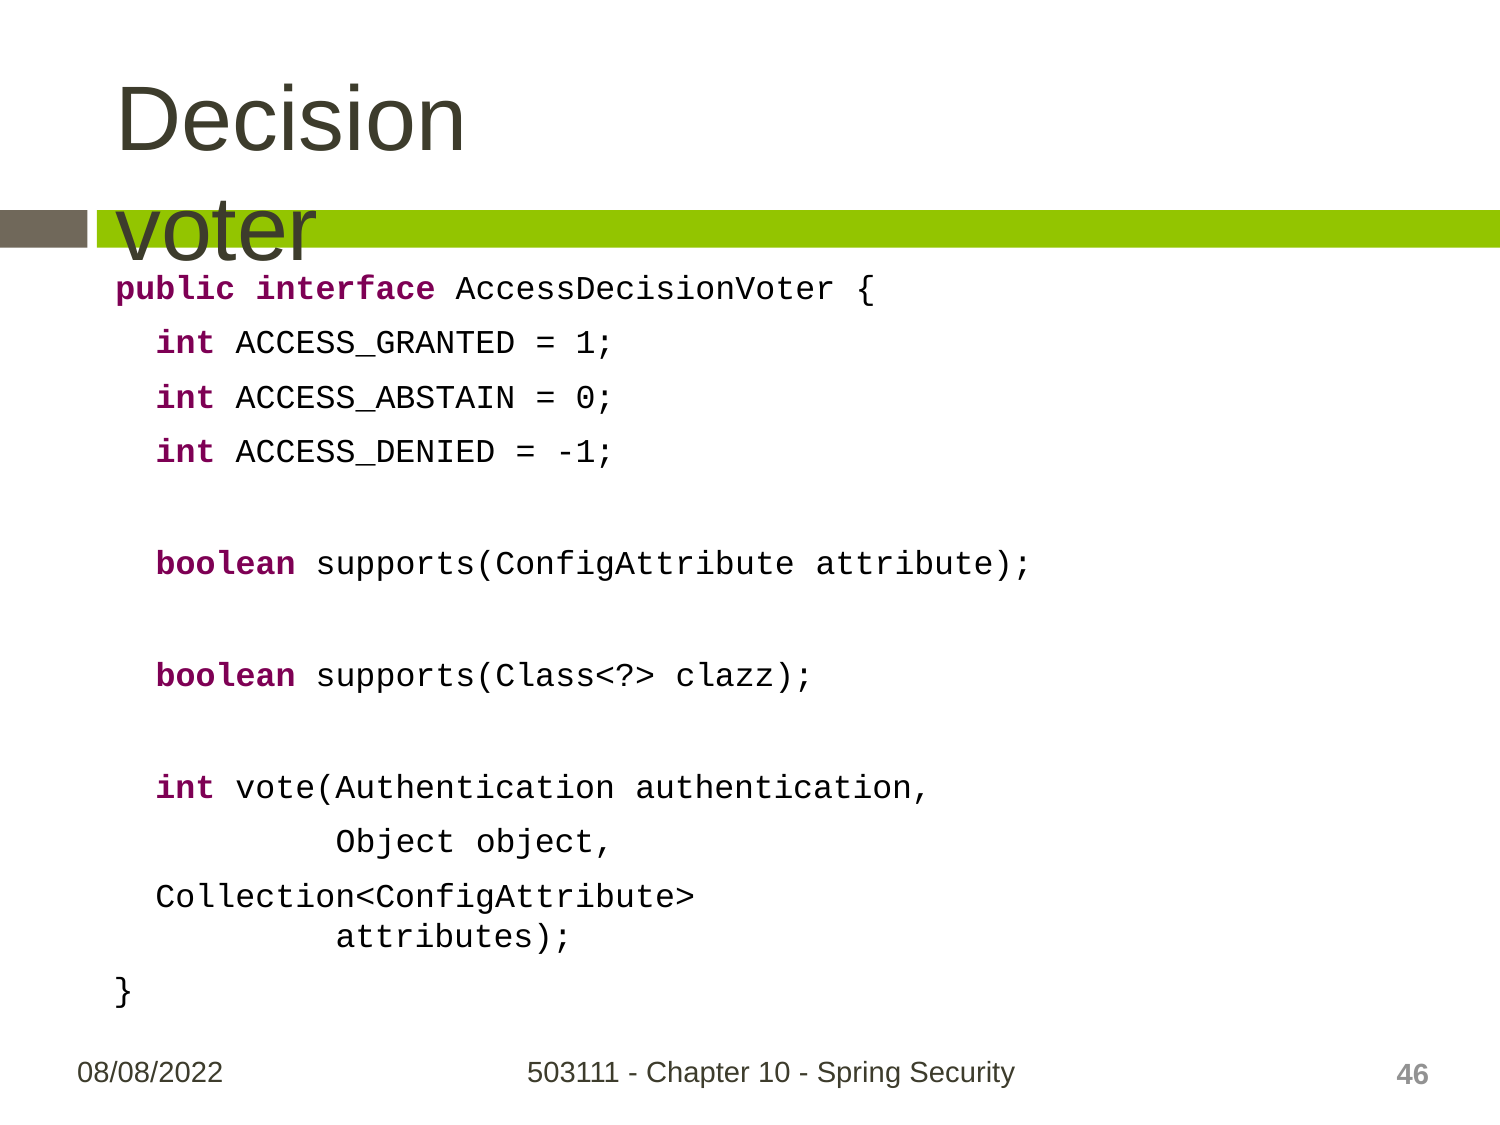

# Decision voter
public interface AccessDecisionVoter {
int ACCESS_GRANTED = 1;
int ACCESS_ABSTAIN = 0;
int ACCESS_DENIED = -1;

boolean supports(ConfigAttribute attribute);

boolean supports(Class<?> clazz);

int vote(Authentication authentication, Object object,
Collection<ConfigAttribute> attributes);
}
46
08/08/2022
503111 - Chapter 10 - Spring Security